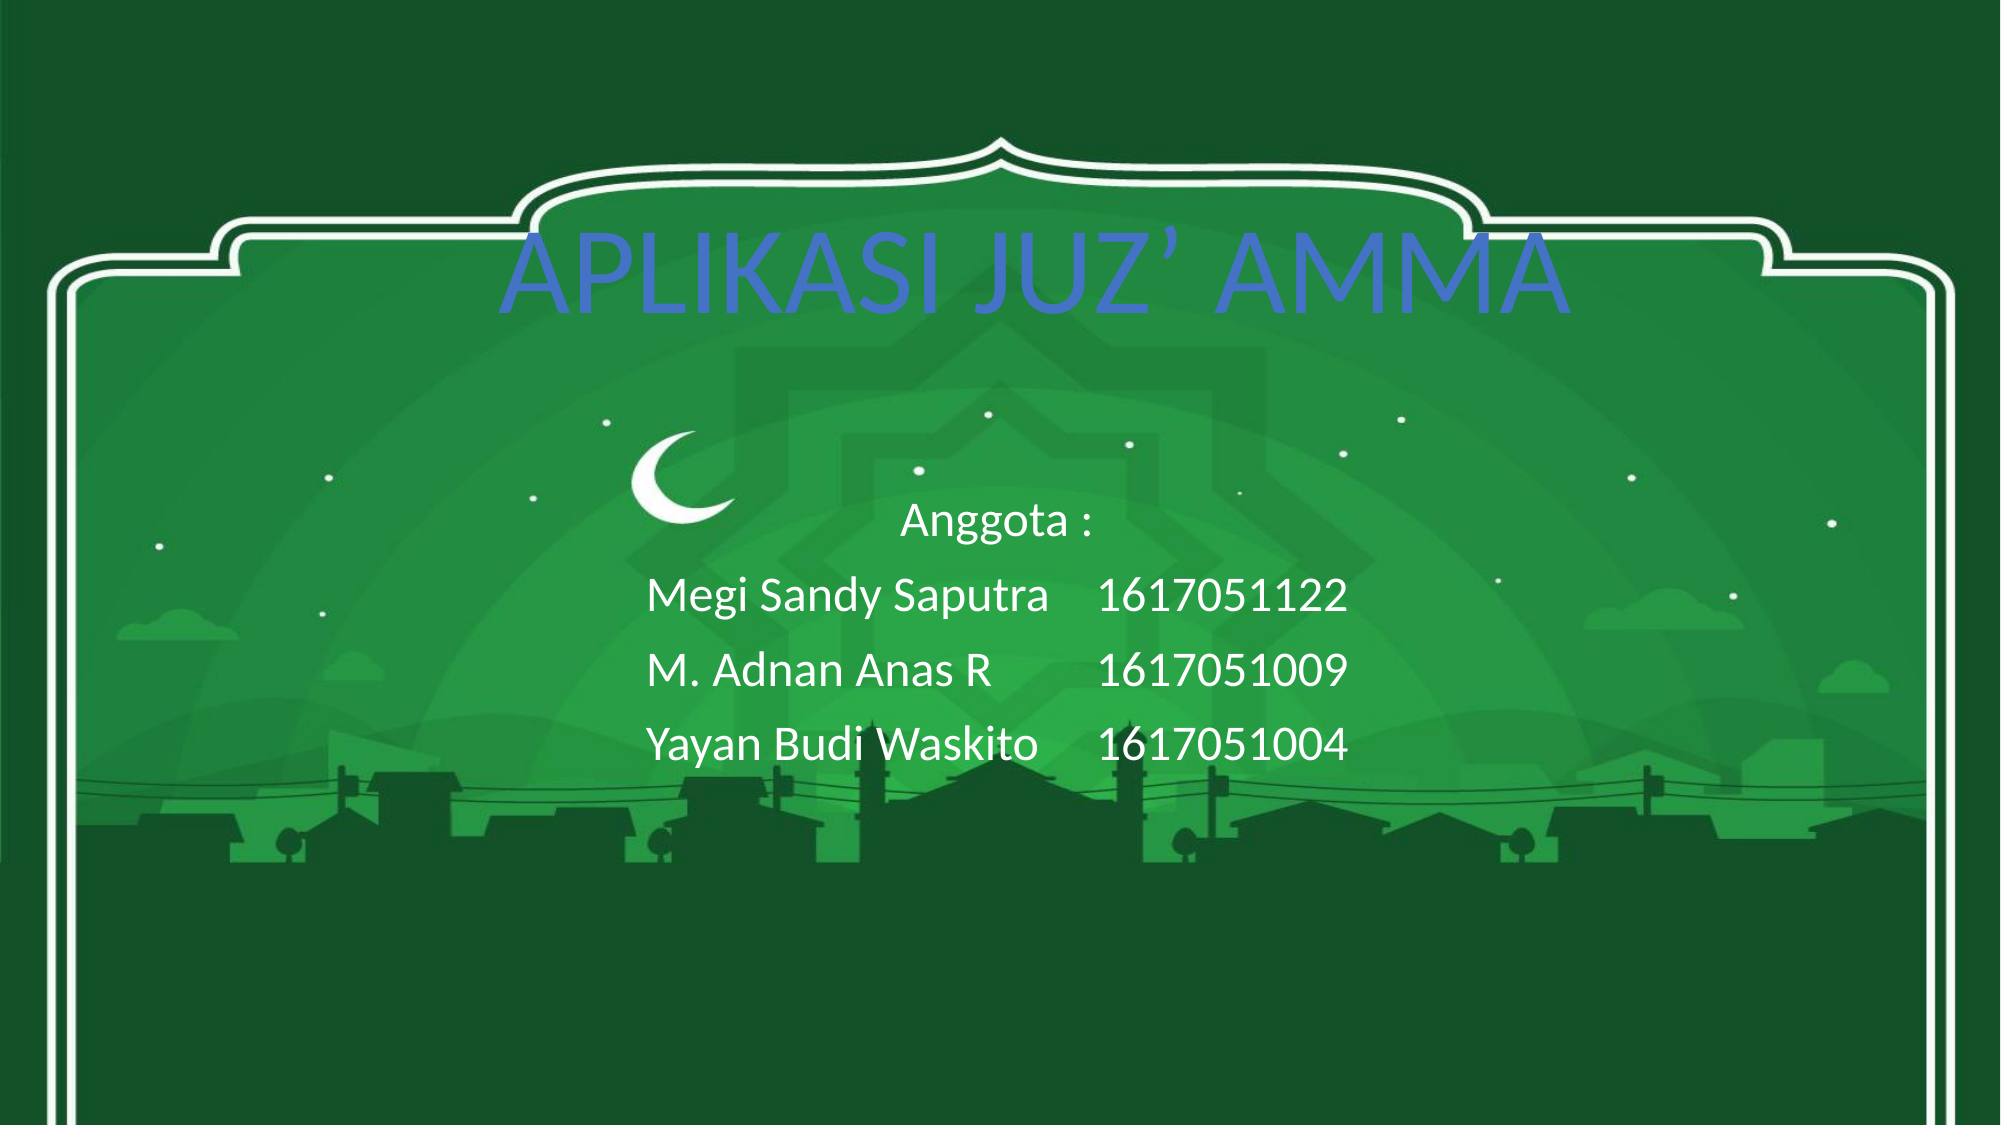

# APLIKASI JUZ’ AMMA
Anggota :
Megi Sandy Saputra	1617051122
M. Adnan Anas R	1617051009
Yayan Budi Waskito	1617051004